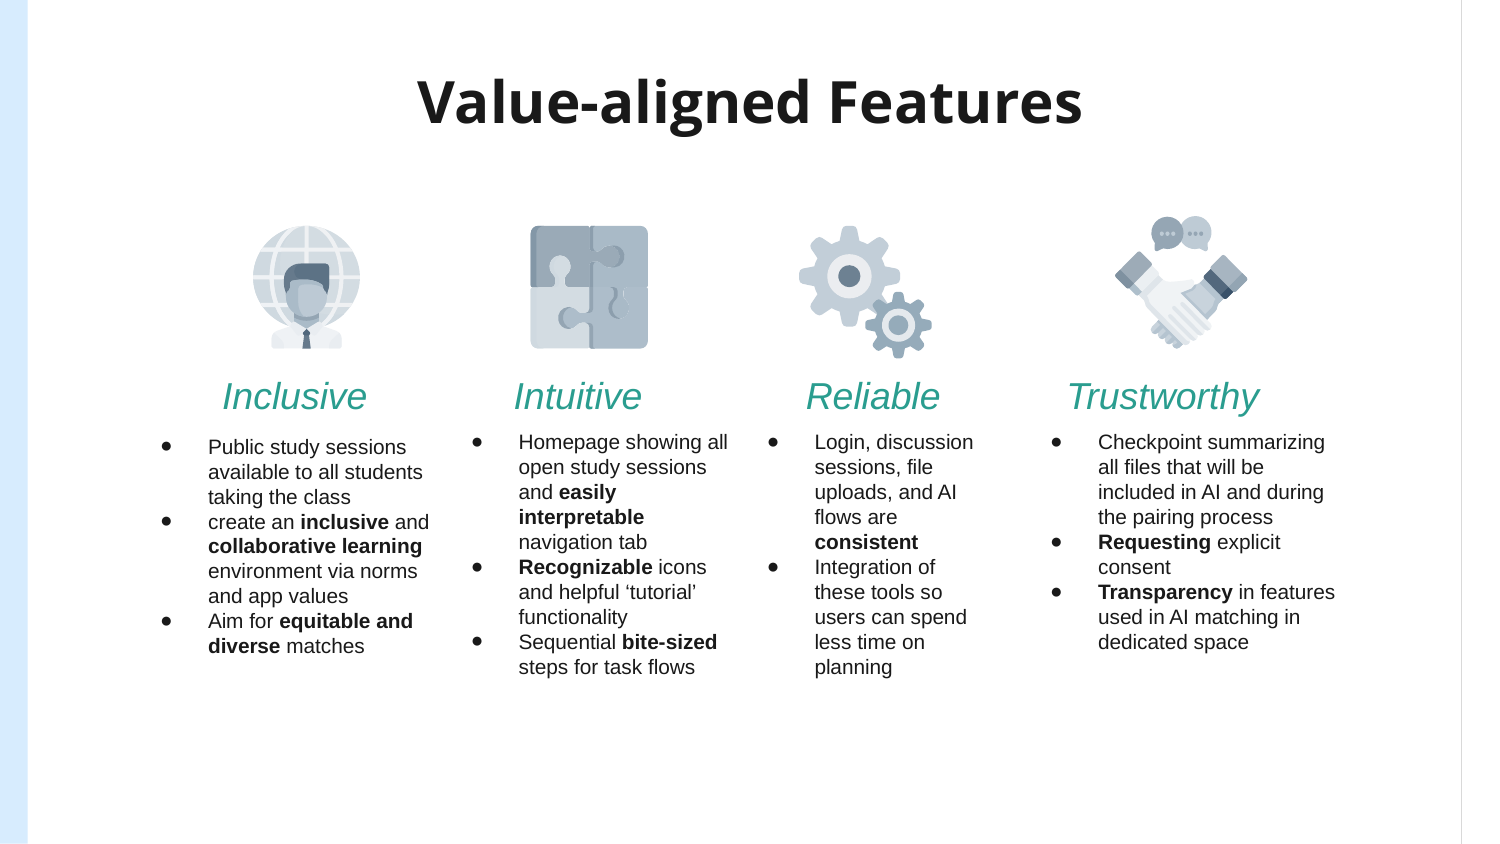

# Value-aligned Features

Reliable
Trustworthy
Inclusive
Intuitive
Homepage showing all open study sessions and easily interpretable navigation tab
Recognizable icons and helpful ‘tutorial’ functionality
Sequential bite-sized steps for task flows
Login, discussion sessions, file uploads, and AI flows are consistent
Integration of these tools so users can spend less time on planning
Checkpoint summarizing all files that will be included in AI and during the pairing process
Requesting explicit consent
Transparency in features used in AI matching in dedicated space

Public study sessions available to all students taking the class
create an inclusive and collaborative learning environment via norms and app values
Aim for equitable and diverse matches